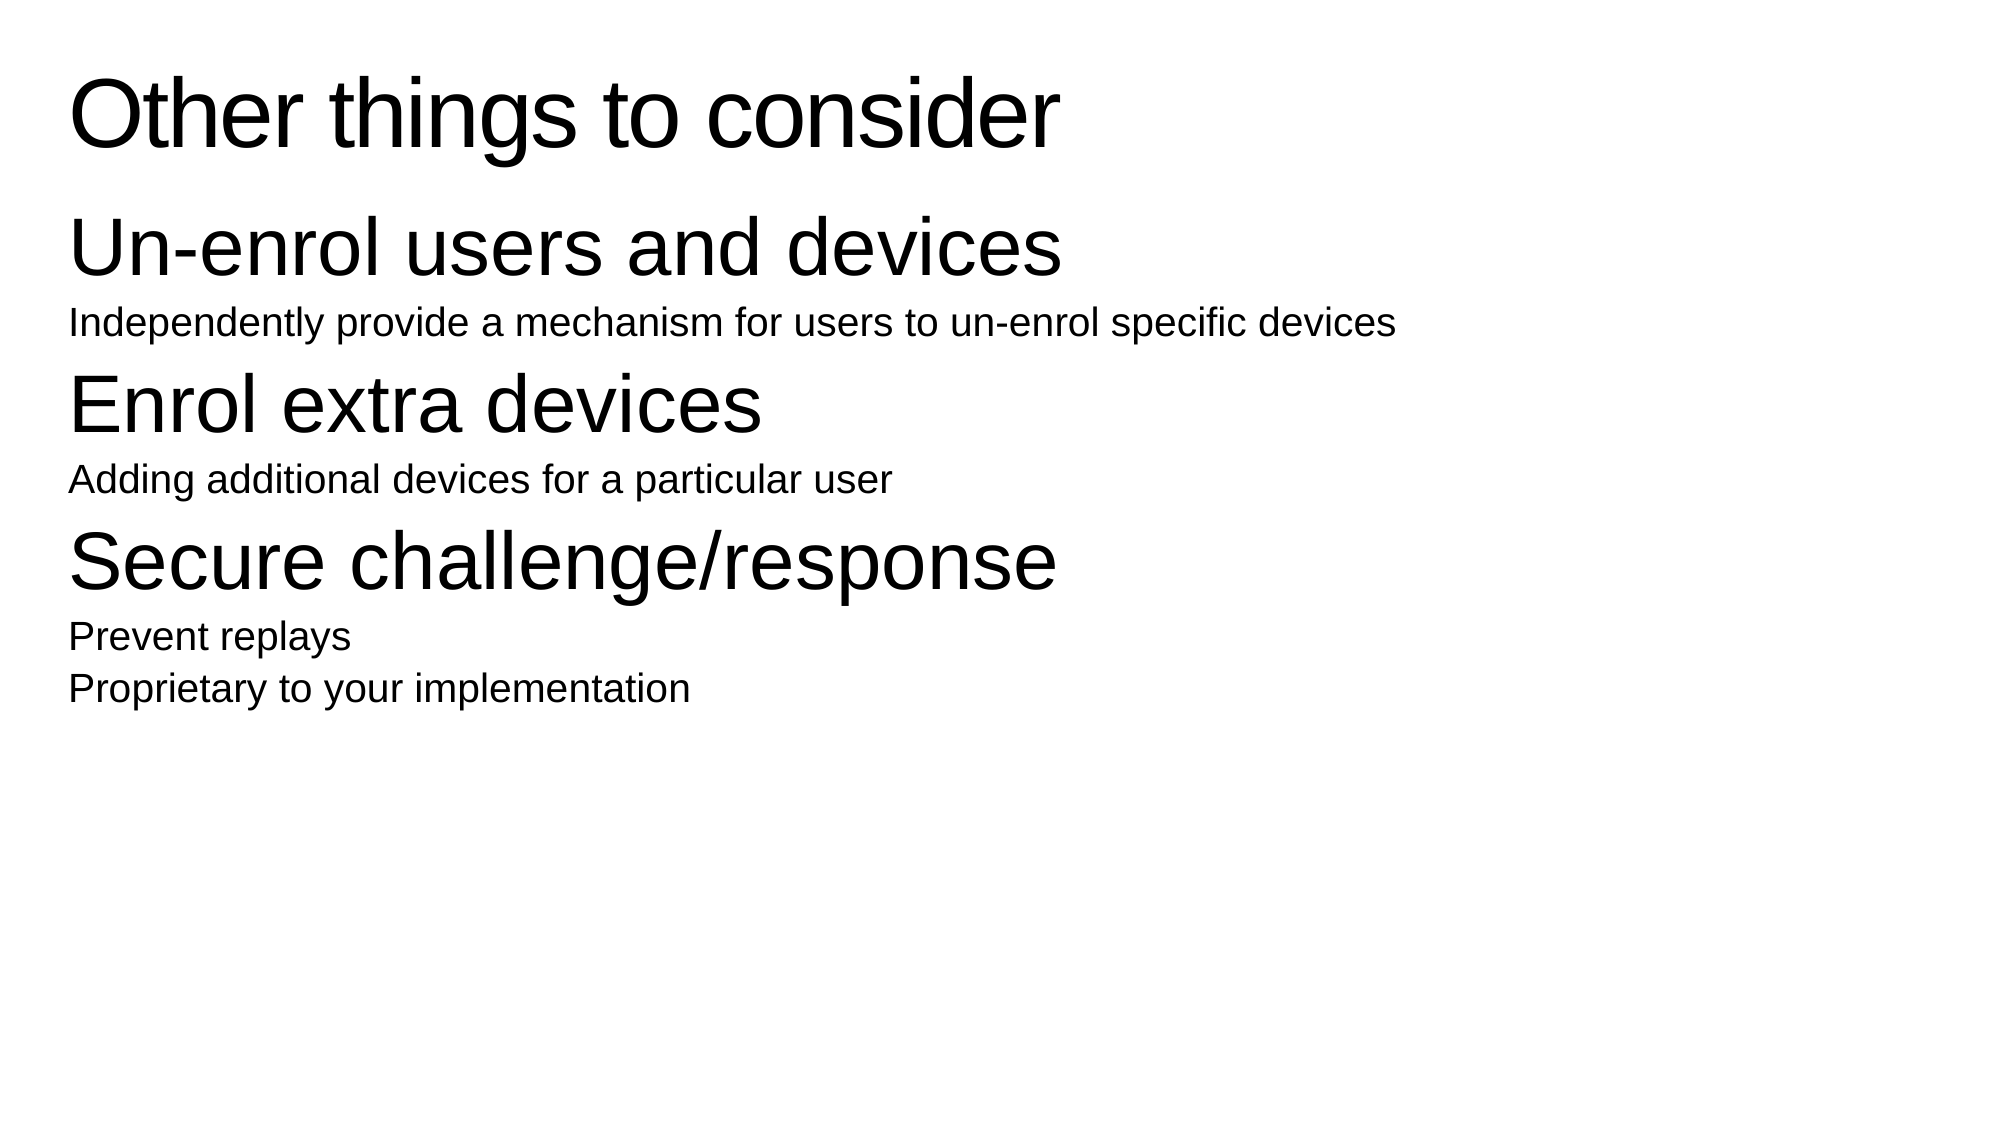

# Other things to consider
Un-enrol users and devices
Independently provide a mechanism for users to un-enrol specific devices
Enrol extra devices
Adding additional devices for a particular user
Secure challenge/response
Prevent replays
Proprietary to your implementation